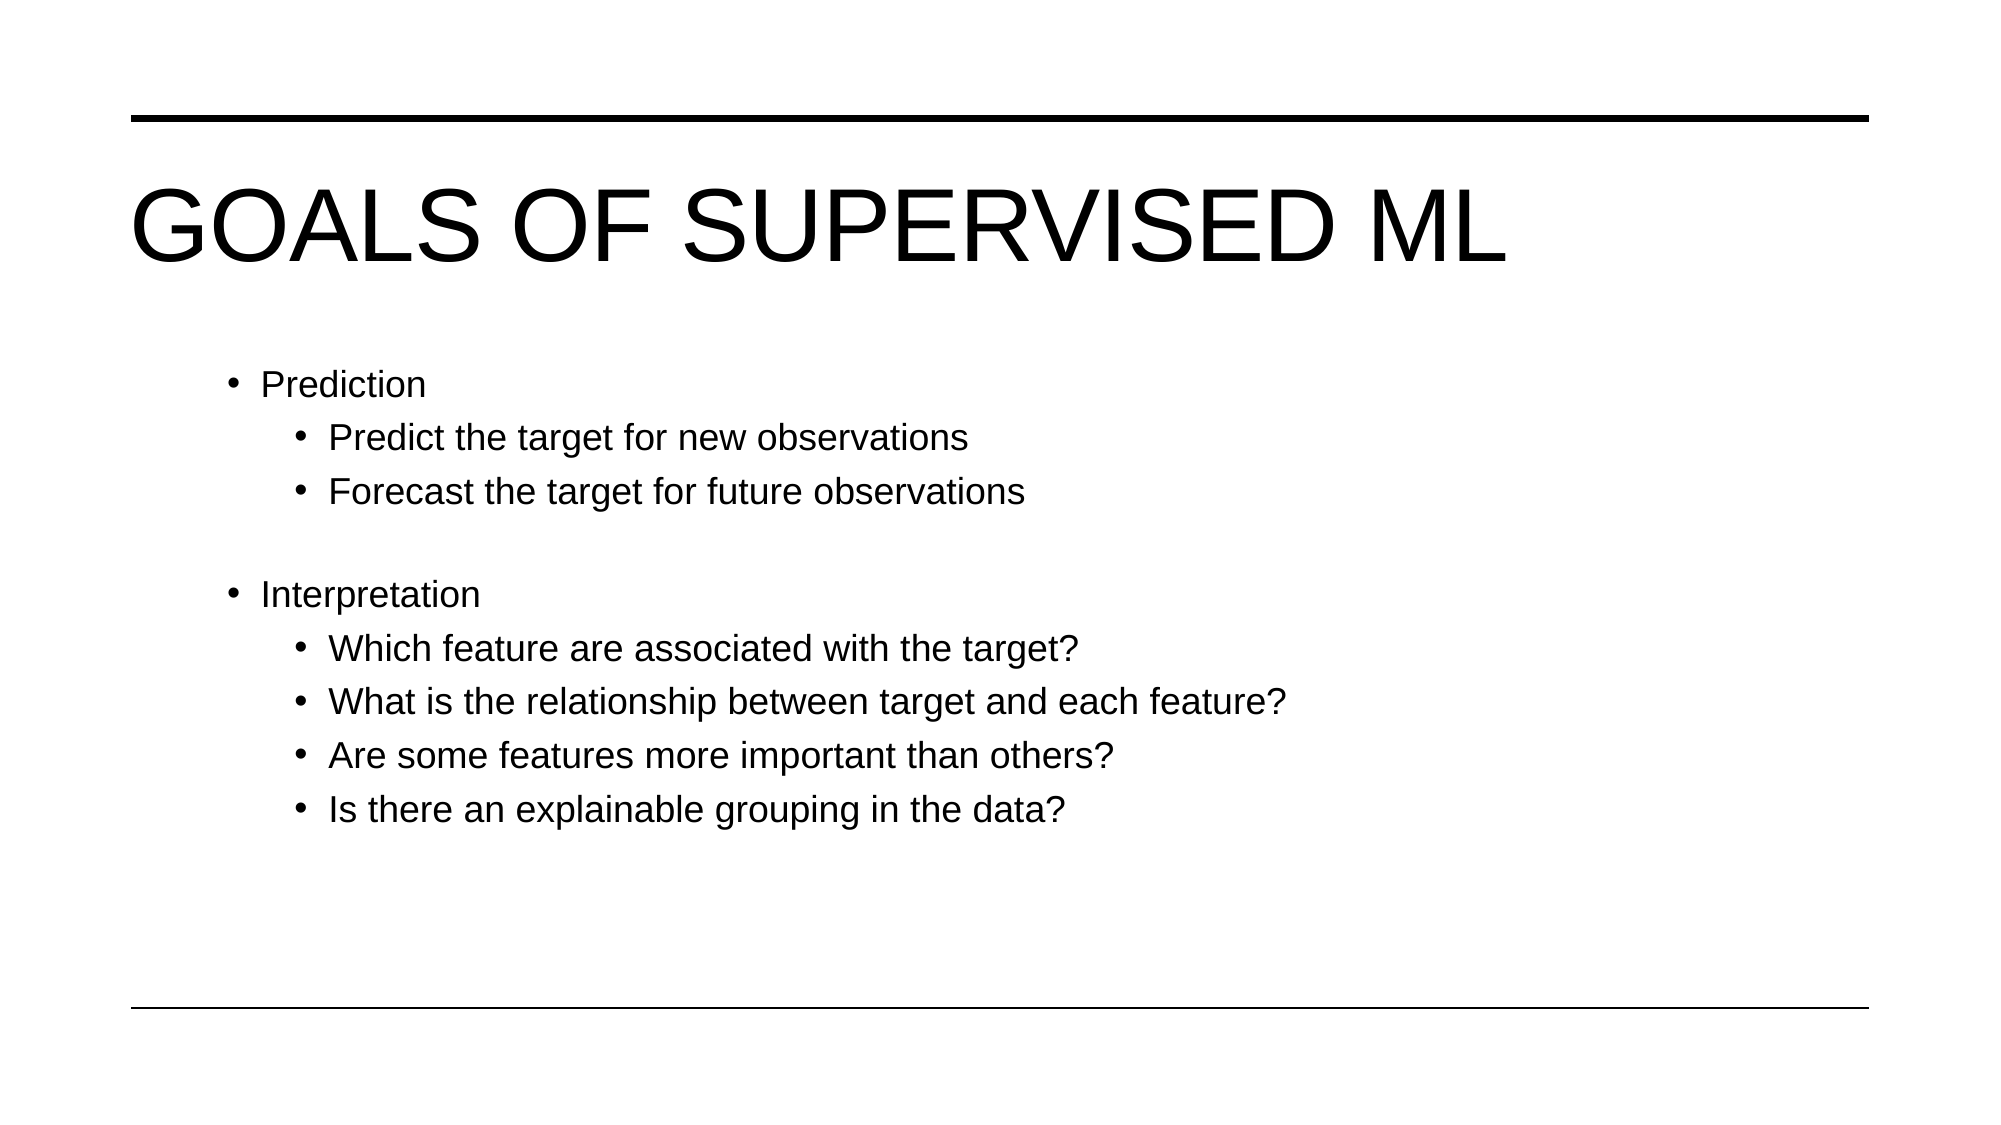

# Goals of Supervised ML
Prediction
Predict the target for new observations
Forecast the target for future observations
Interpretation
Which feature are associated with the target?
What is the relationship between target and each feature?
Are some features more important than others?
Is there an explainable grouping in the data?